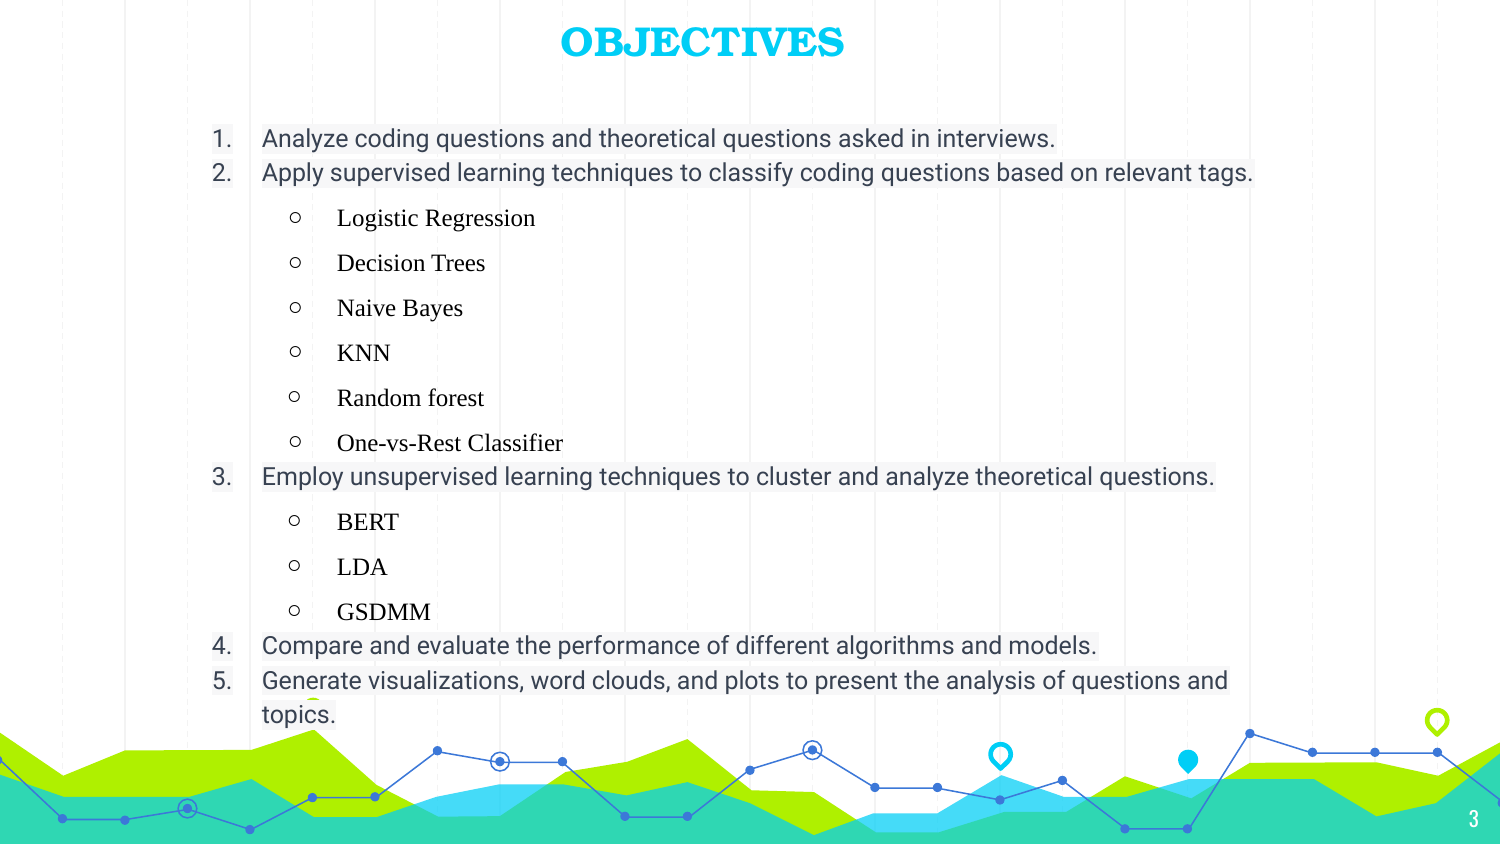

OBJECTIVES

# Analyze coding questions and theoretical questions asked in interviews.
Apply supervised learning techniques to classify coding questions based on relevant tags.
Logistic Regression
Decision Trees
Naive Bayes
KNN
Random forest
One-vs-Rest Classifier
Employ unsupervised learning techniques to cluster and analyze theoretical questions.
BERT
LDA
GSDMM
Compare and evaluate the performance of different algorithms and models.
Generate visualizations, word clouds, and plots to present the analysis of questions and topics.
3